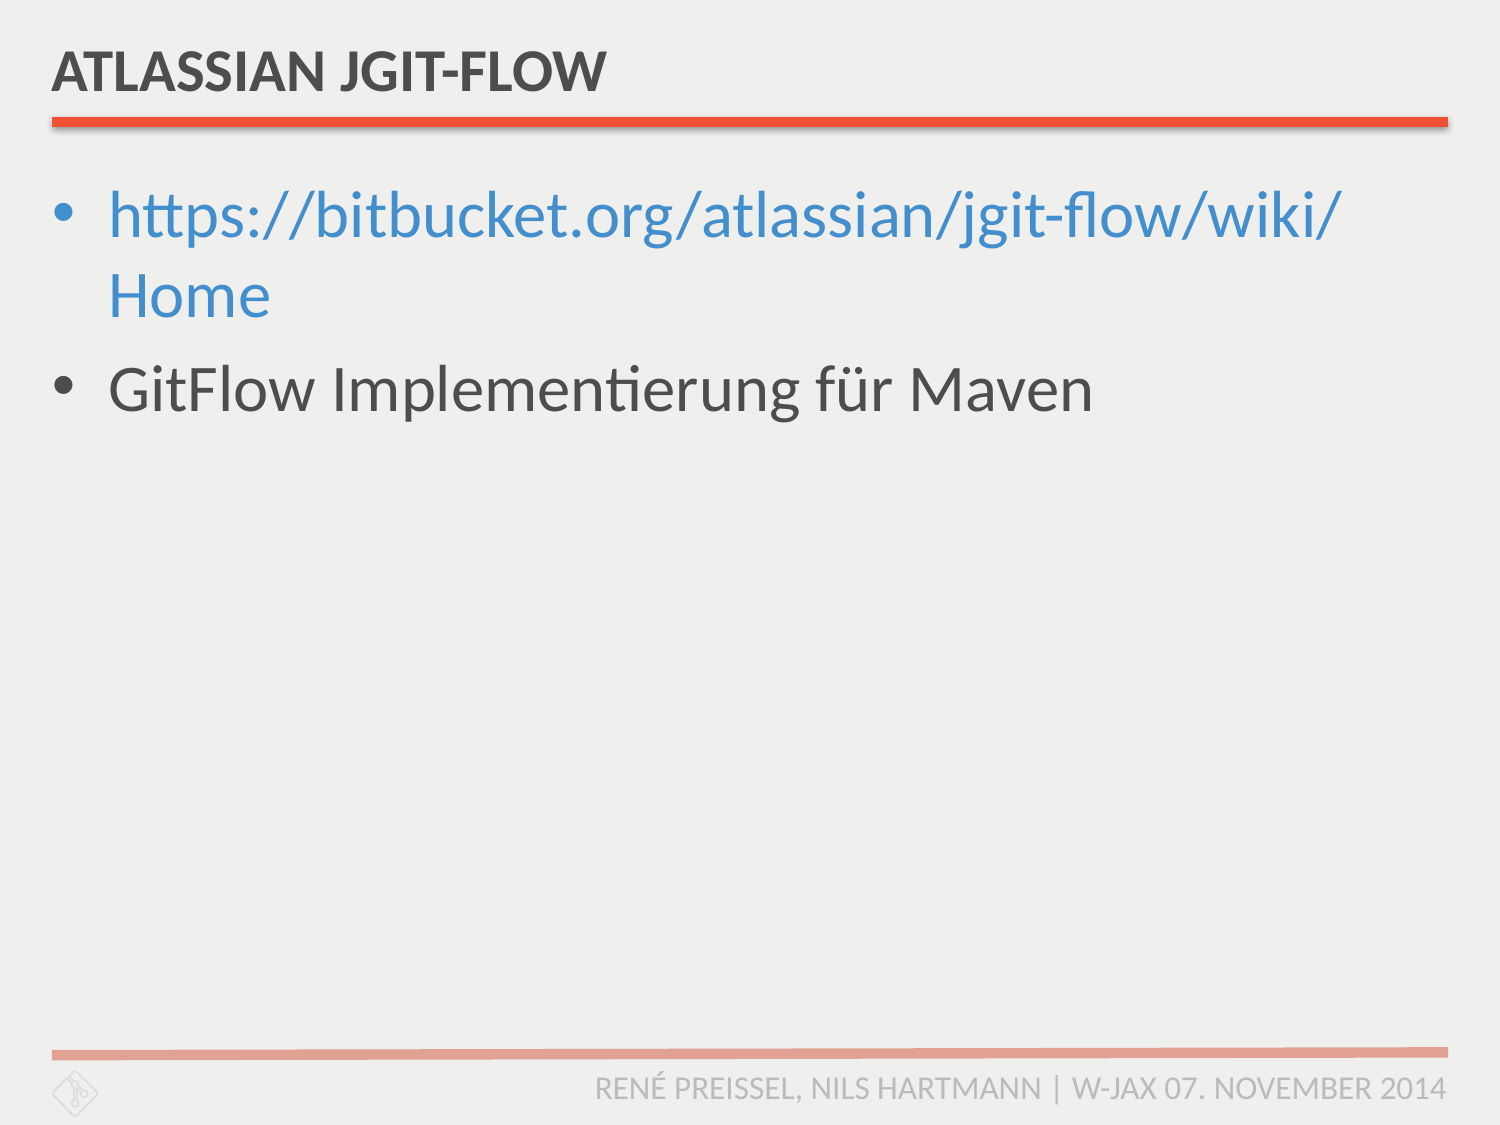

# ATLASSIAN JGIT-FLOW
https://bitbucket.org/atlassian/jgit-flow/wiki/Home
GitFlow Implementierung für Maven